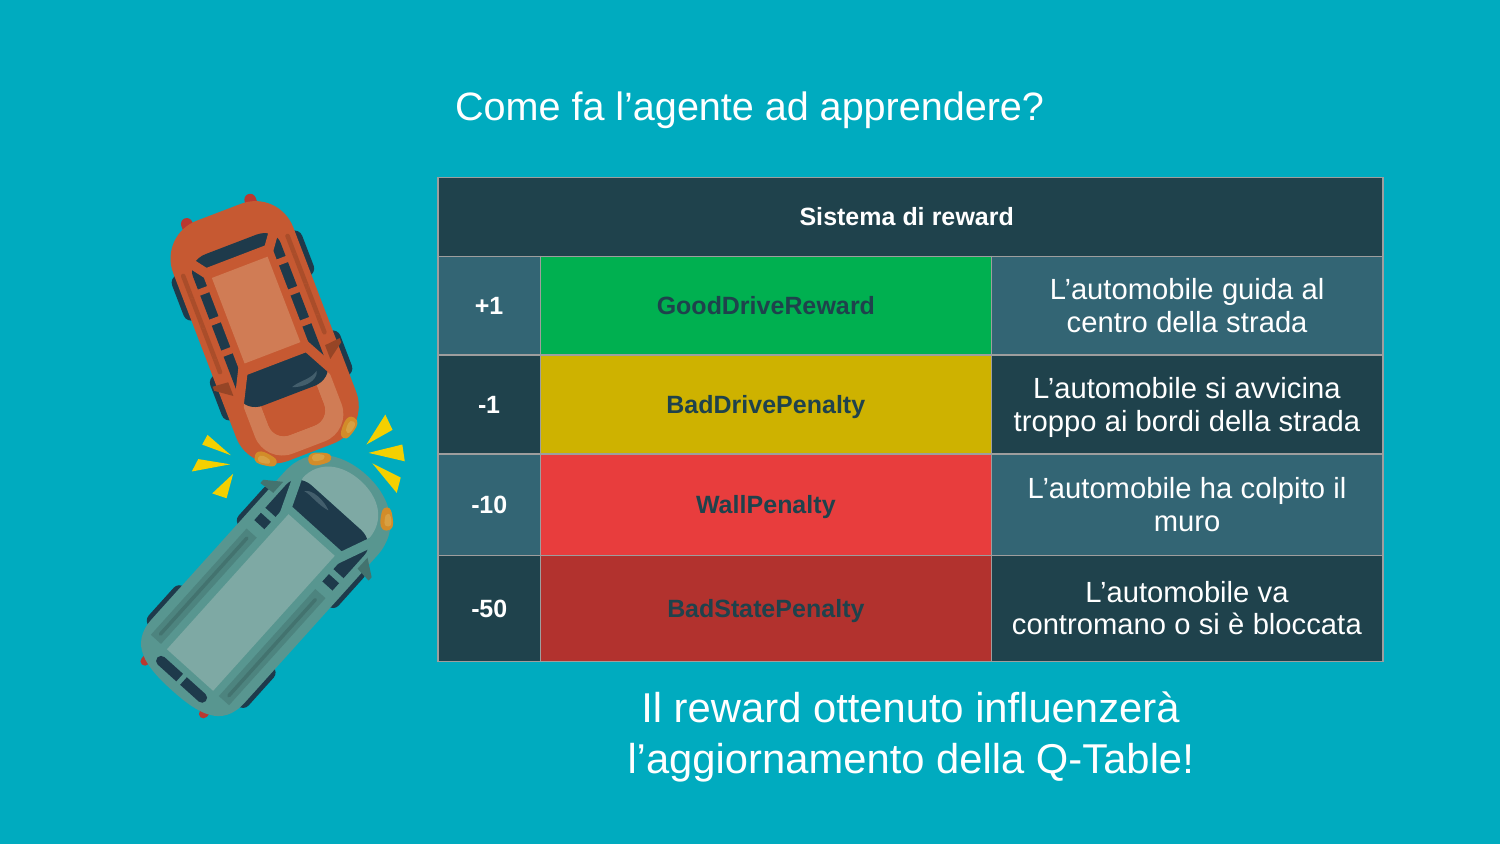

# Come fa l’agente ad apprendere?
| Sistema di reward |  |  |
| --- | --- | --- |
| +1 | GoodDriveReward | L’automobile guida al centro della strada |
| -1 | BadDrivePenalty | L’automobile si avvicina troppo ai bordi della strada |
| -10 | WallPenalty | L’automobile ha colpito il muro |
| -50 | BadStatePenalty | L’automobile va contromano o si è bloccata |

Il reward ottenuto influenzerà l’aggiornamento della Q-Table!